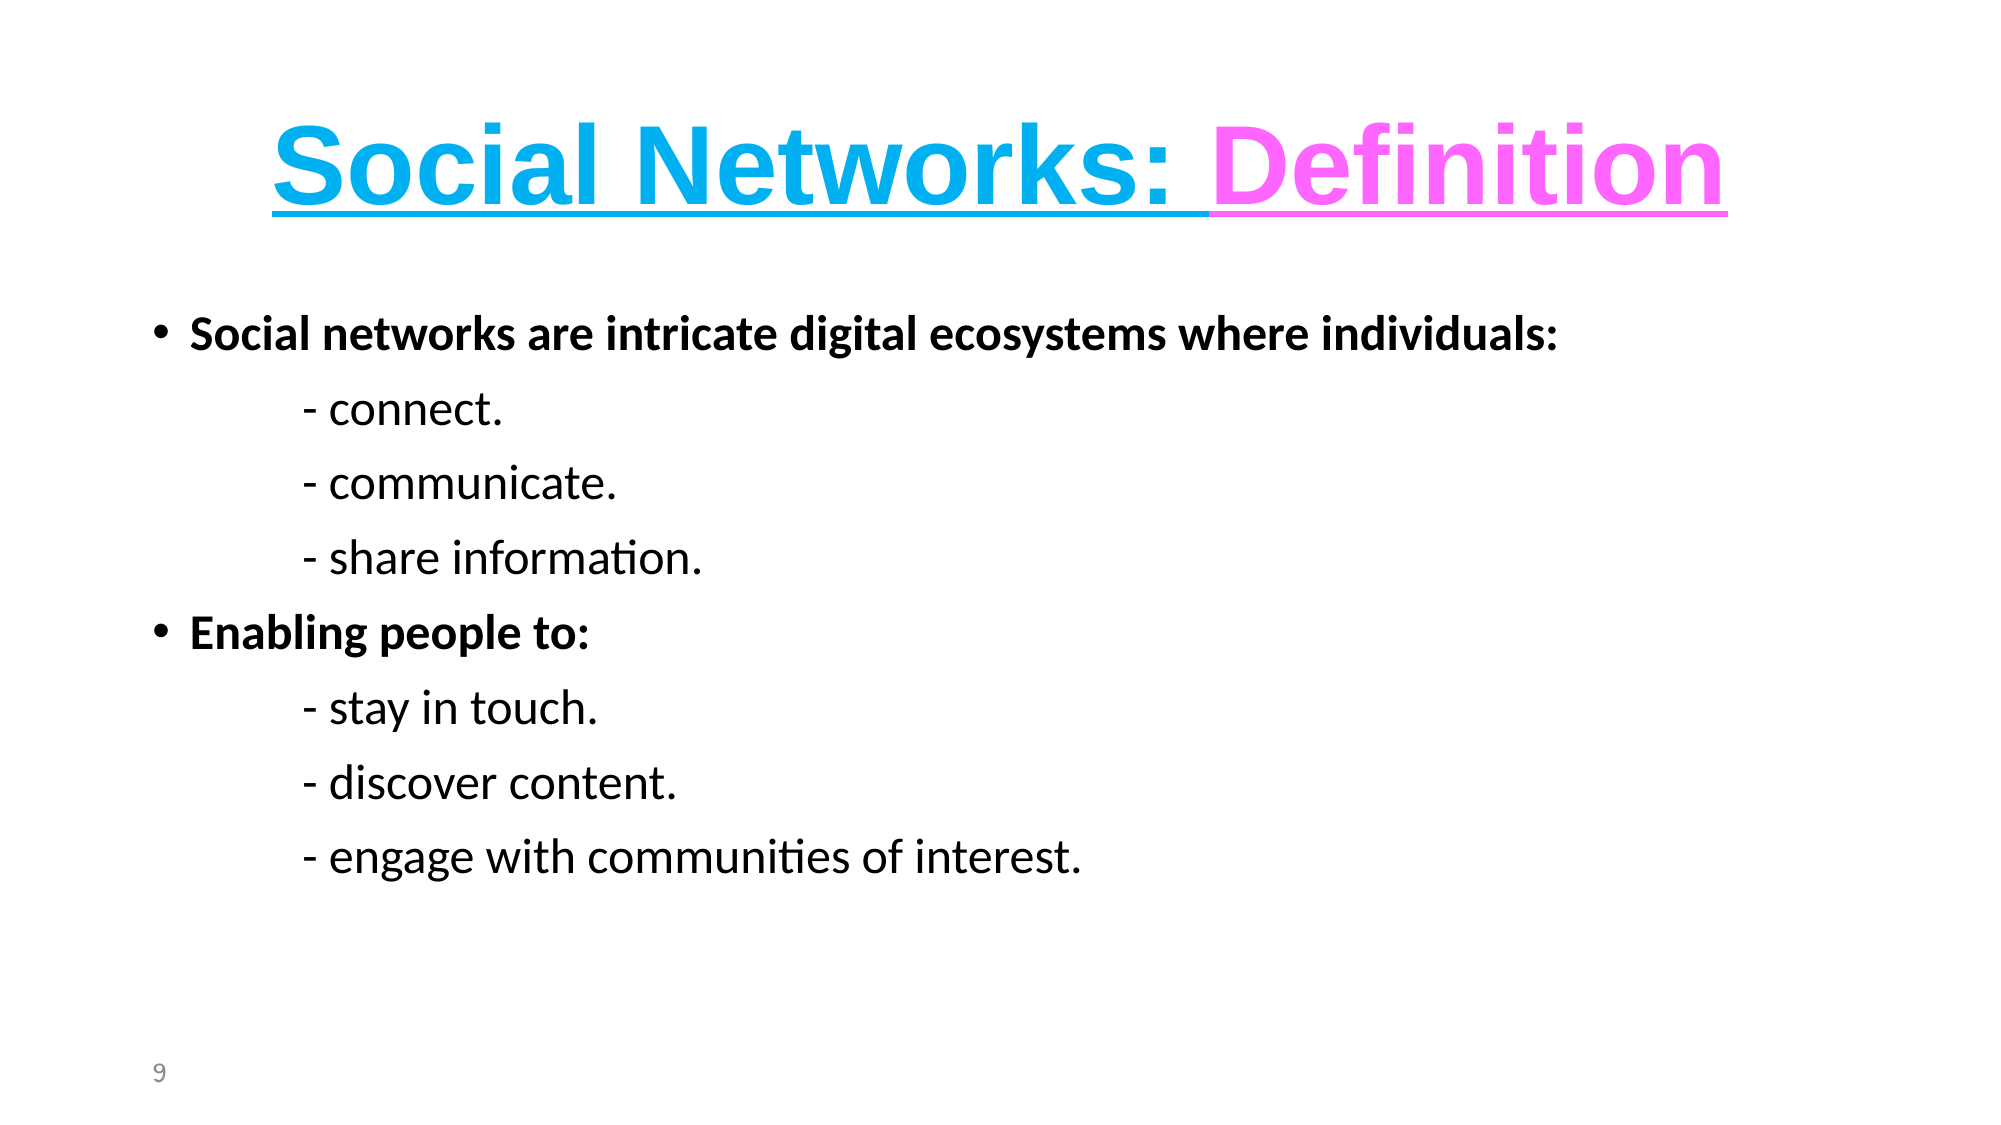

# Social Networks: Definition
Social networks are intricate digital ecosystems where individuals:
 	- connect.
	- communicate.
	- share information.
Enabling people to:
	- stay in touch.
	- discover content.
	- engage with communities of interest.
9